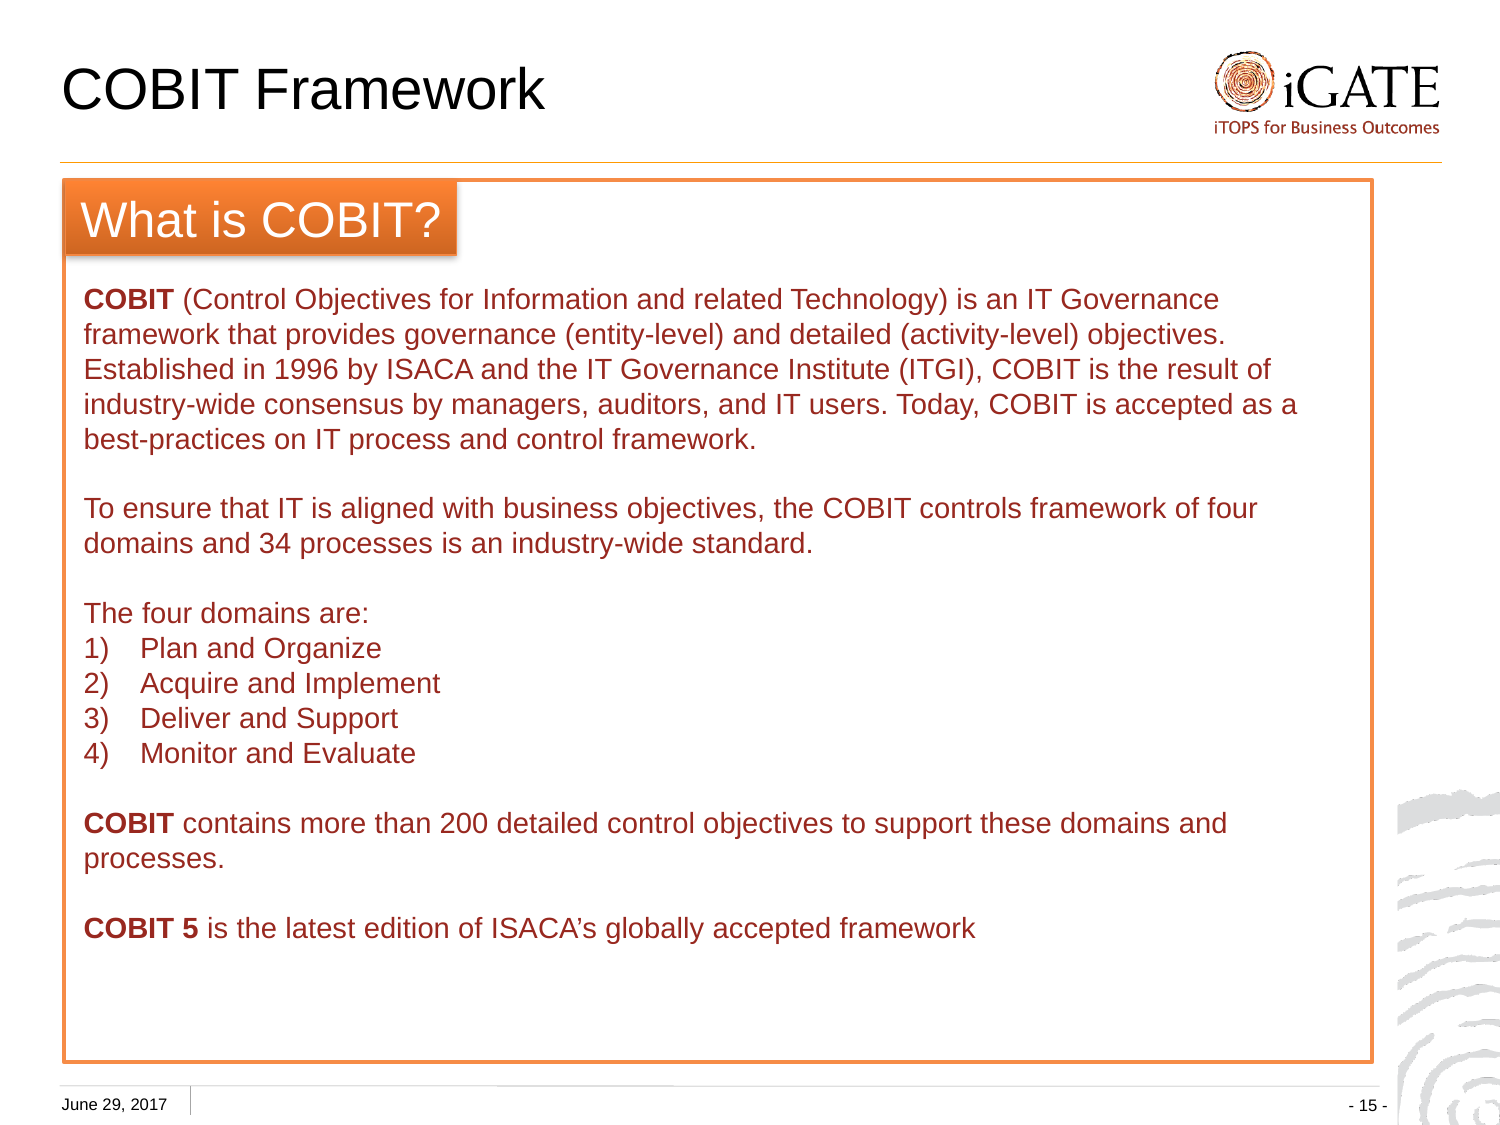

# COBIT Framework

What is COBIT?
COBIT (Control Objectives for Information and related Technology) is an IT Governance framework that provides governance (entity-level) and detailed (activity-level) objectives. Established in 1996 by ISACA and the IT Governance Institute (ITGI), COBIT is the result of industry-wide consensus by managers, auditors, and IT users. Today, COBIT is accepted as a best-practices on IT process and control framework.

To ensure that IT is aligned with business objectives, the COBIT controls framework of four domains and 34 processes is an industry-wide standard.

The four domains are:
Plan and Organize
Acquire and Implement
Deliver and Support
Monitor and Evaluate

COBIT contains more than 200 detailed control objectives to support these domains and processes.

COBIT 5 is the latest edition of ISACA’s globally accepted framework